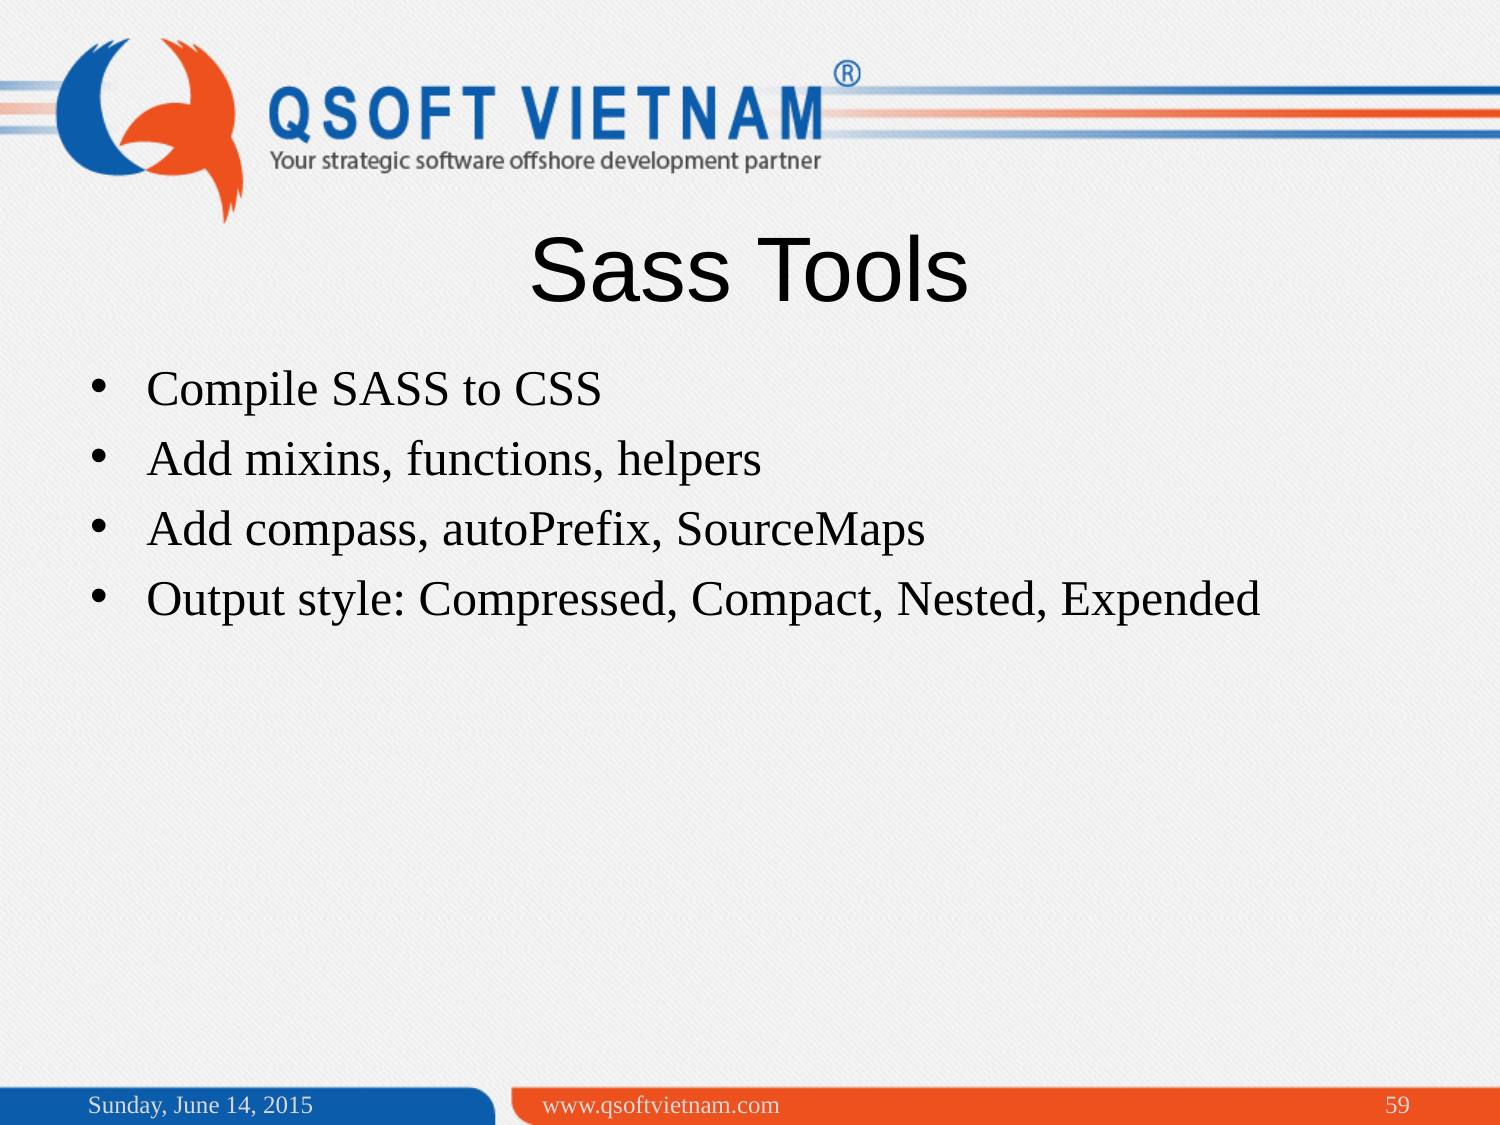

# Sass Tools
Compile SASS to CSS
Add mixins, functions, helpers
Add compass, autoPrefix, SourceMaps
Output style: Compressed, Compact, Nested, Expended

Sunday, June 14, 2015
www.qsoftvietnam.com
59